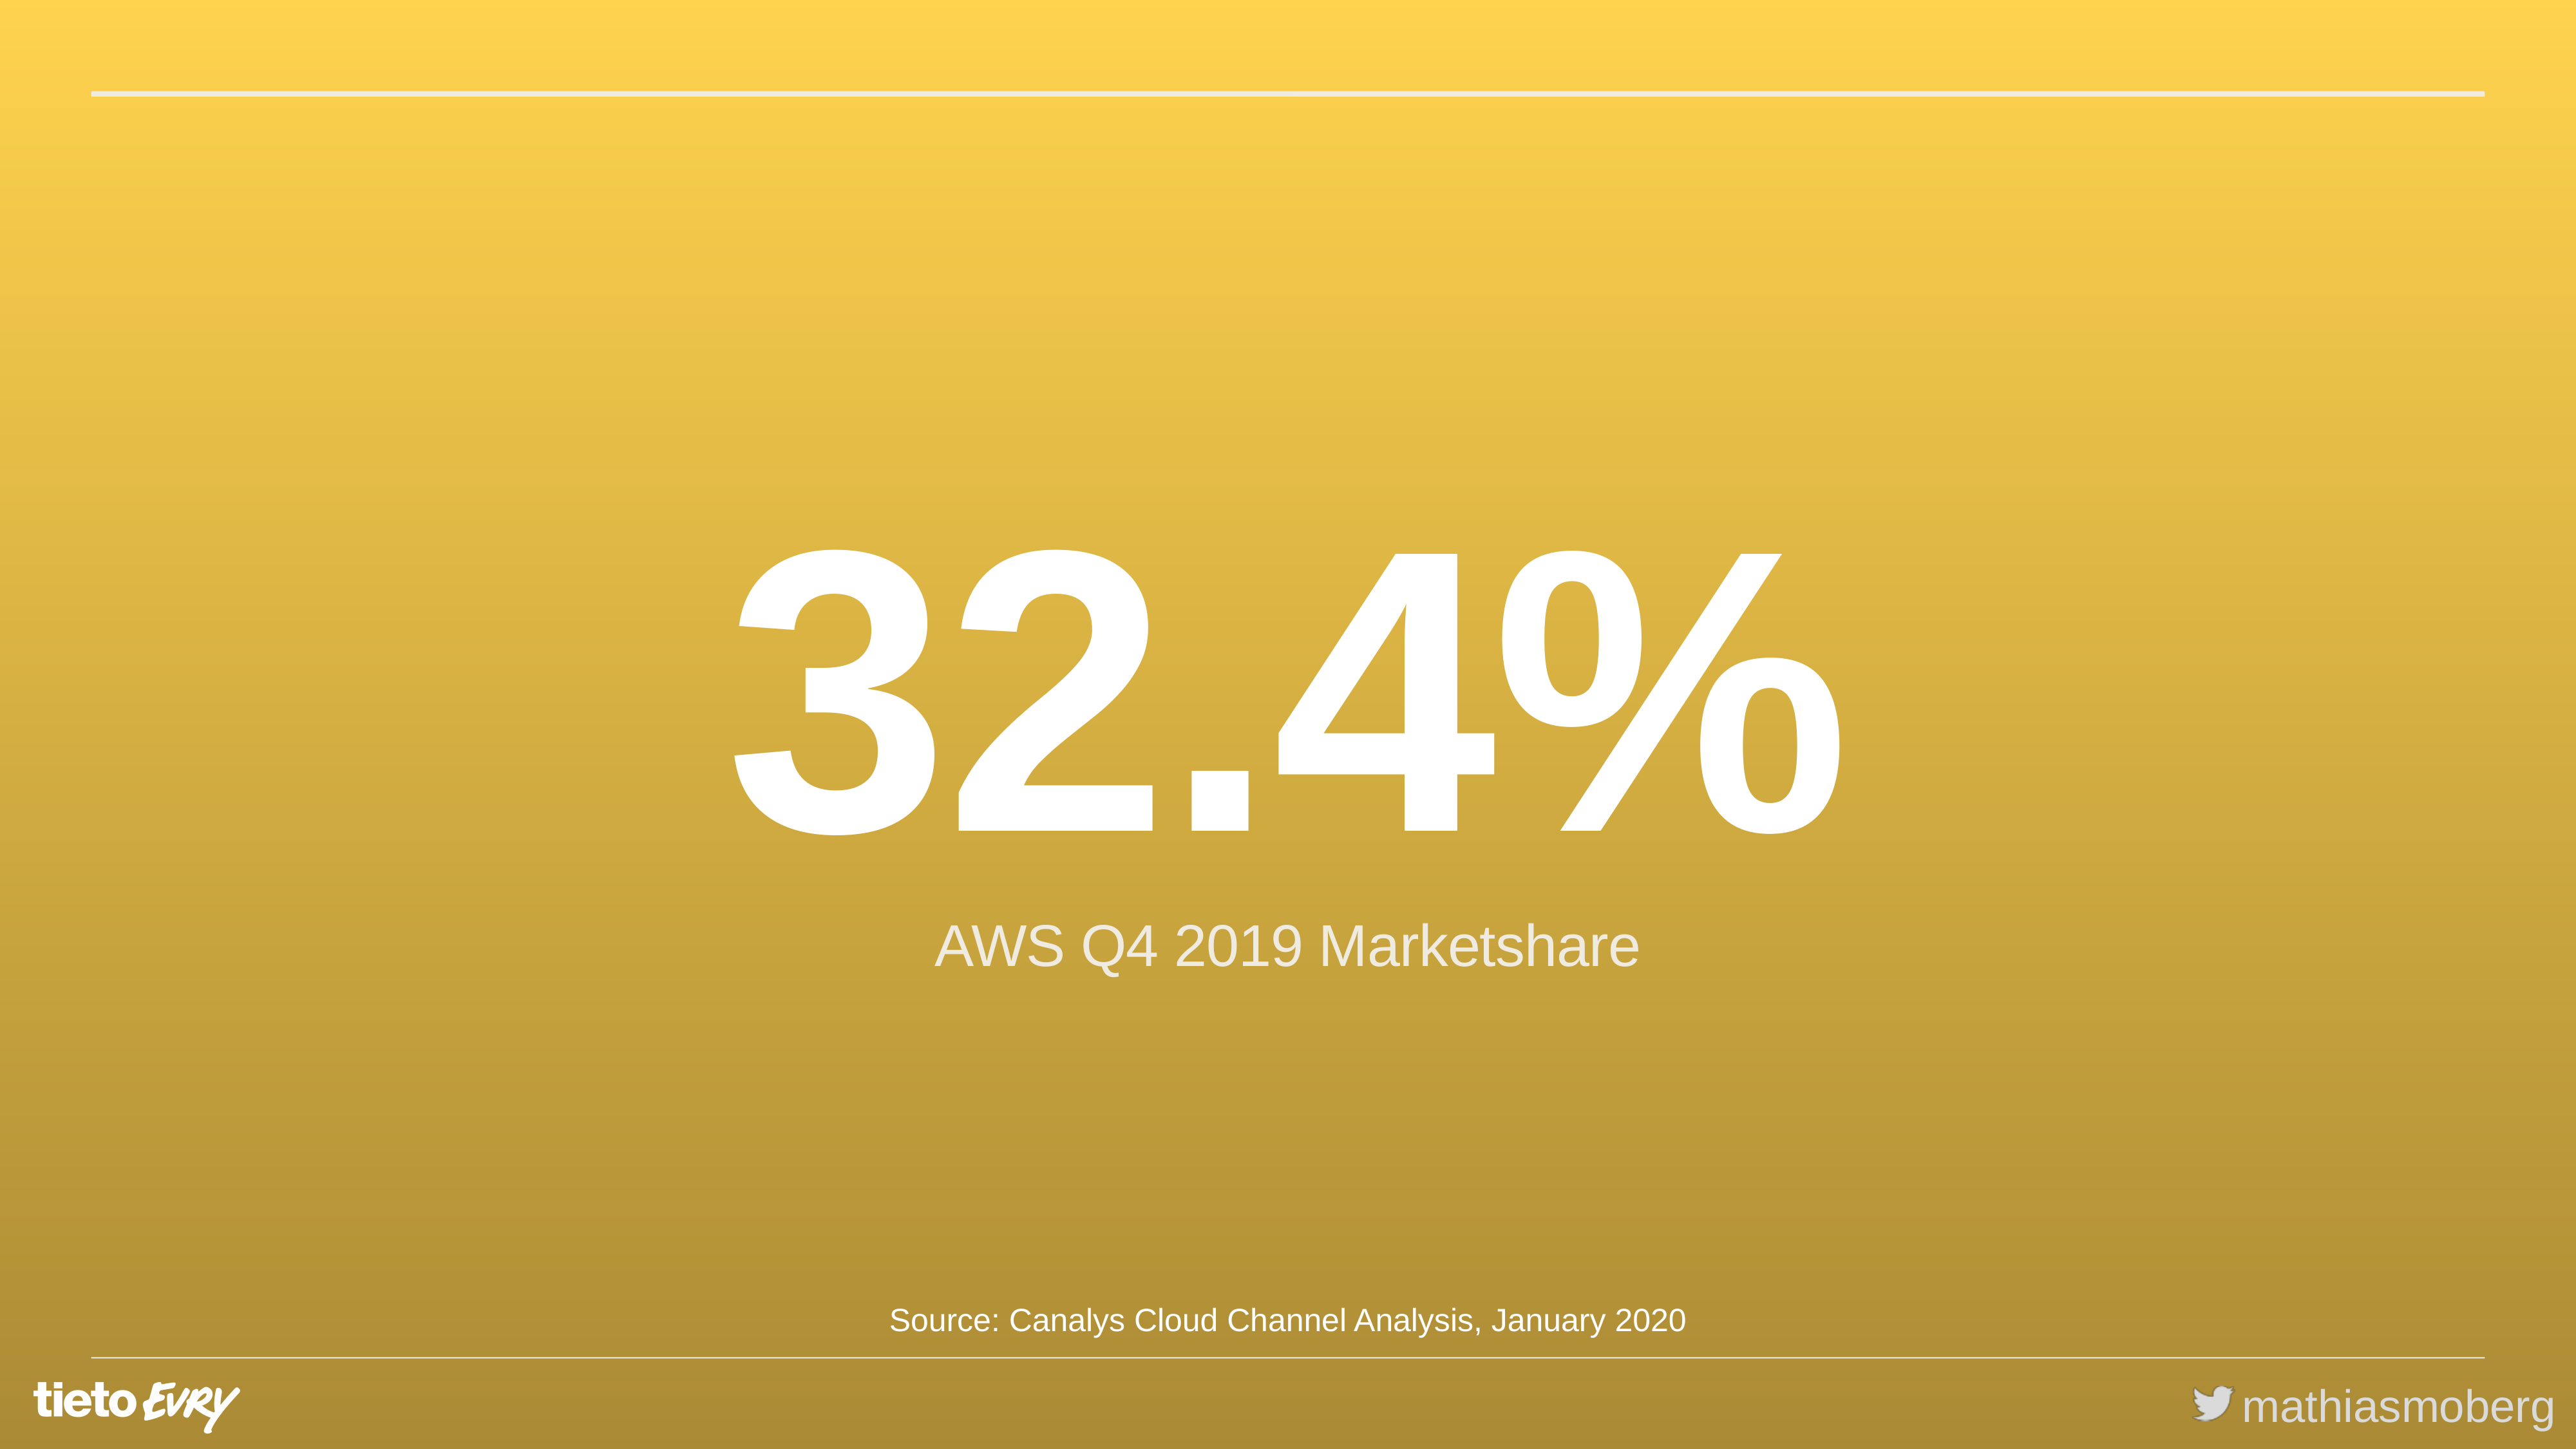

32.4%
AWS Q4 2019 Marketshare
Source: Canalys Cloud Channel Analysis, January 2020
14